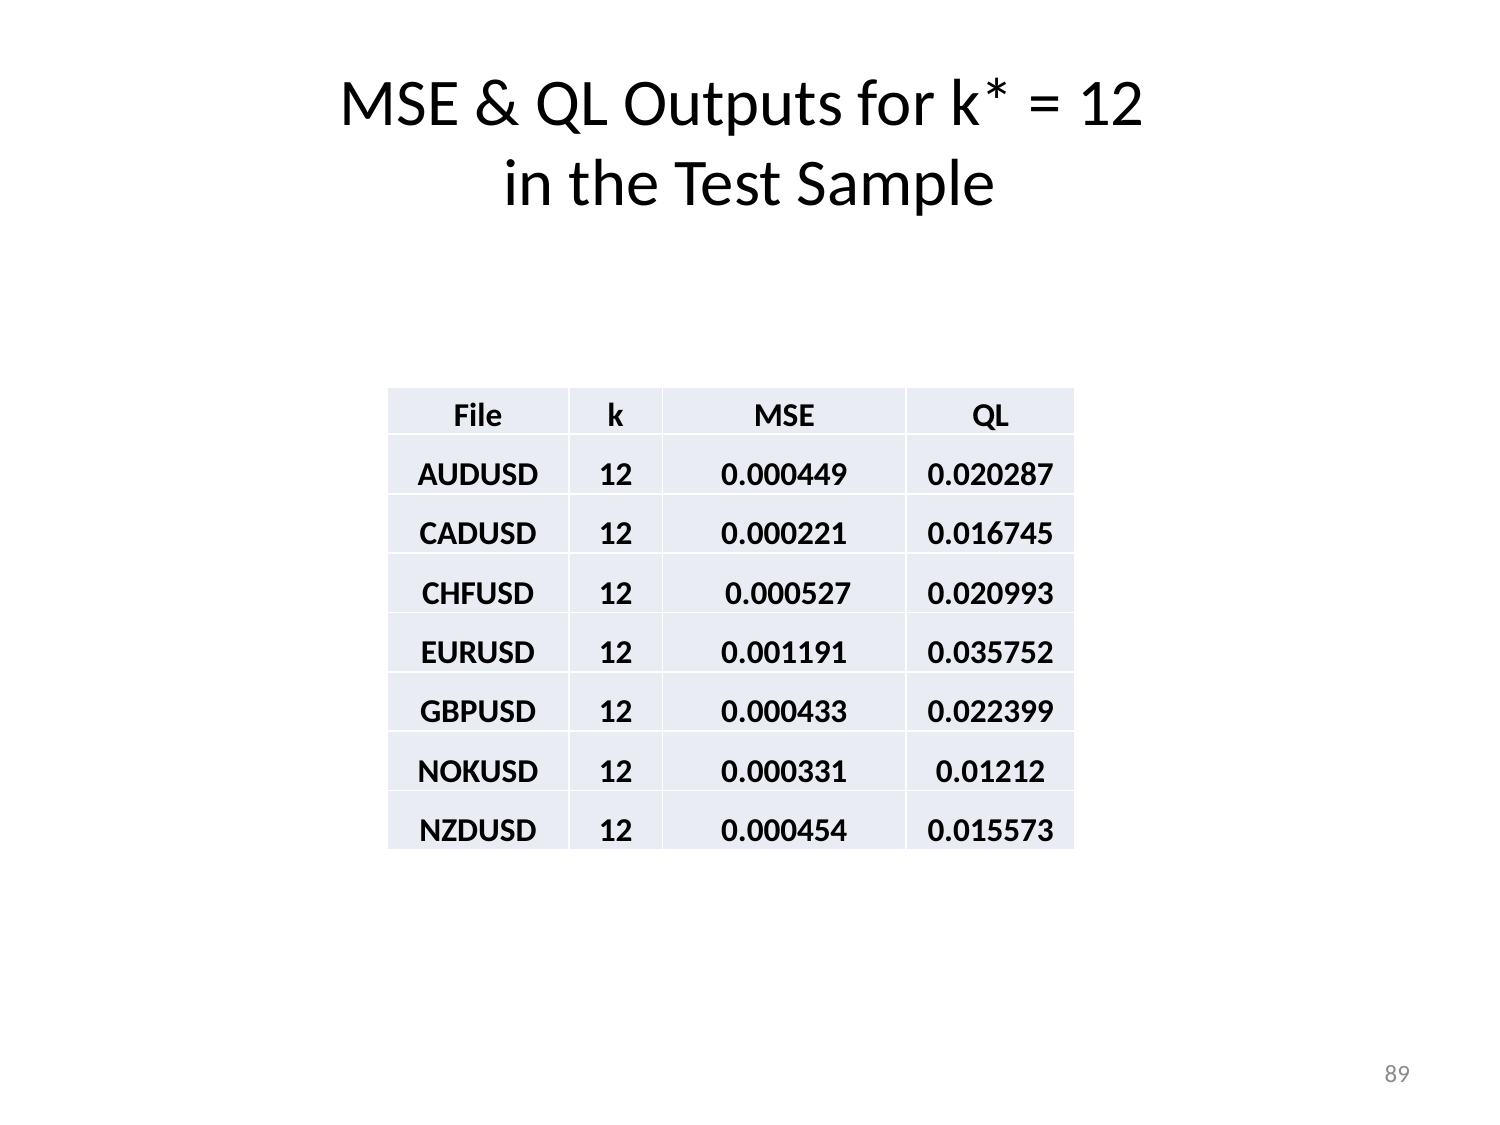

# MSE & QL Outputs for k* = 12 in the Test Sample
| File | k | MSE | QL |
| --- | --- | --- | --- |
| AUDUSD | 12 | 0.000449 | 0.020287 |
| CADUSD | 12 | 0.000221 | 0.016745 |
| CHFUSD | 12 | 0.000527 | 0.020993 |
| EURUSD | 12 | 0.001191 | 0.035752 |
| GBPUSD | 12 | 0.000433 | 0.022399 |
| NOKUSD | 12 | 0.000331 | 0.01212 |
| NZDUSD | 12 | 0.000454 | 0.015573 |
89